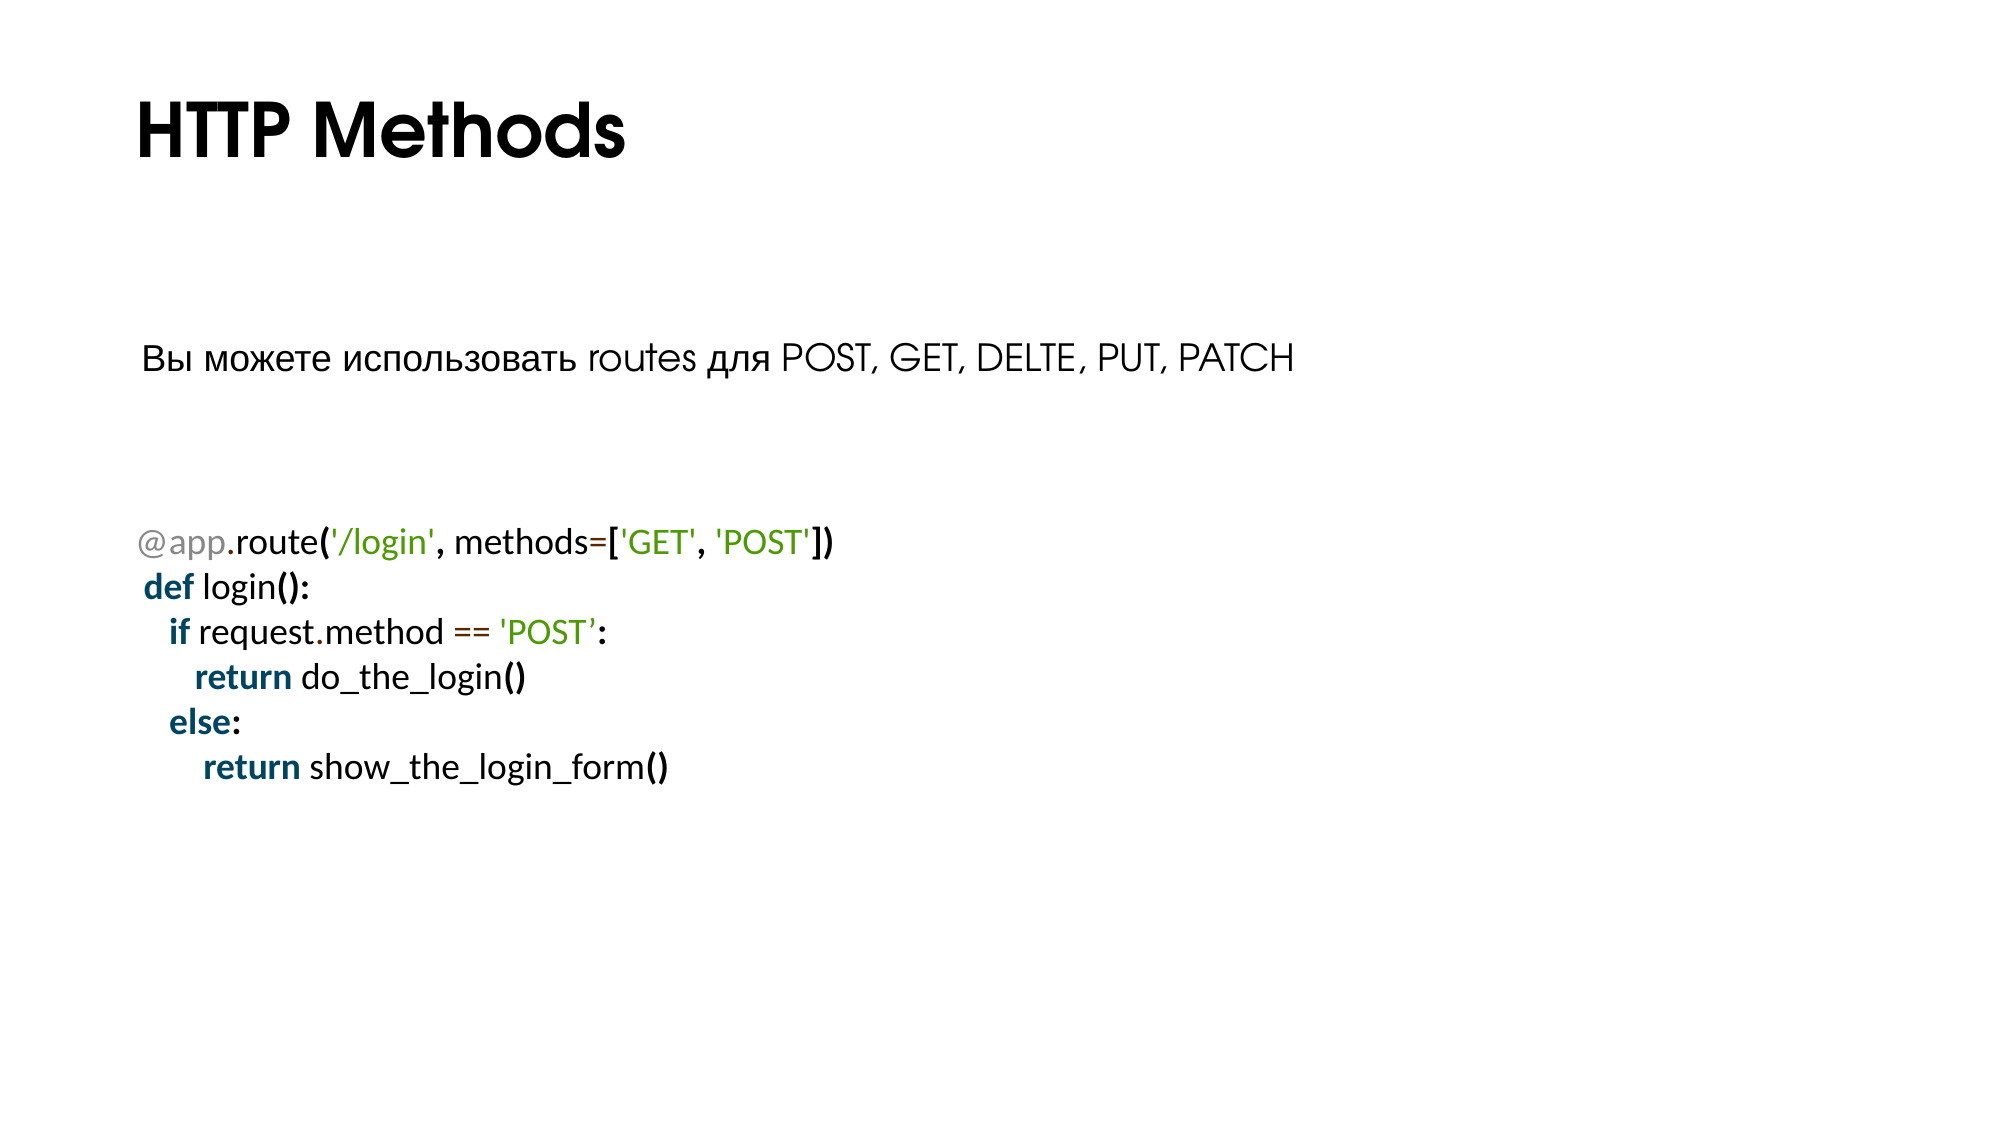

HTTP Methods

Вы можете использовать routes для POST, GET, DELTE, PUT, PATCH
@app.route('/login', methods=['GET', 'POST'])
 def login():
    if request.method == 'POST’:
       return do_the_login()
    else:
        return show_the_login_form()